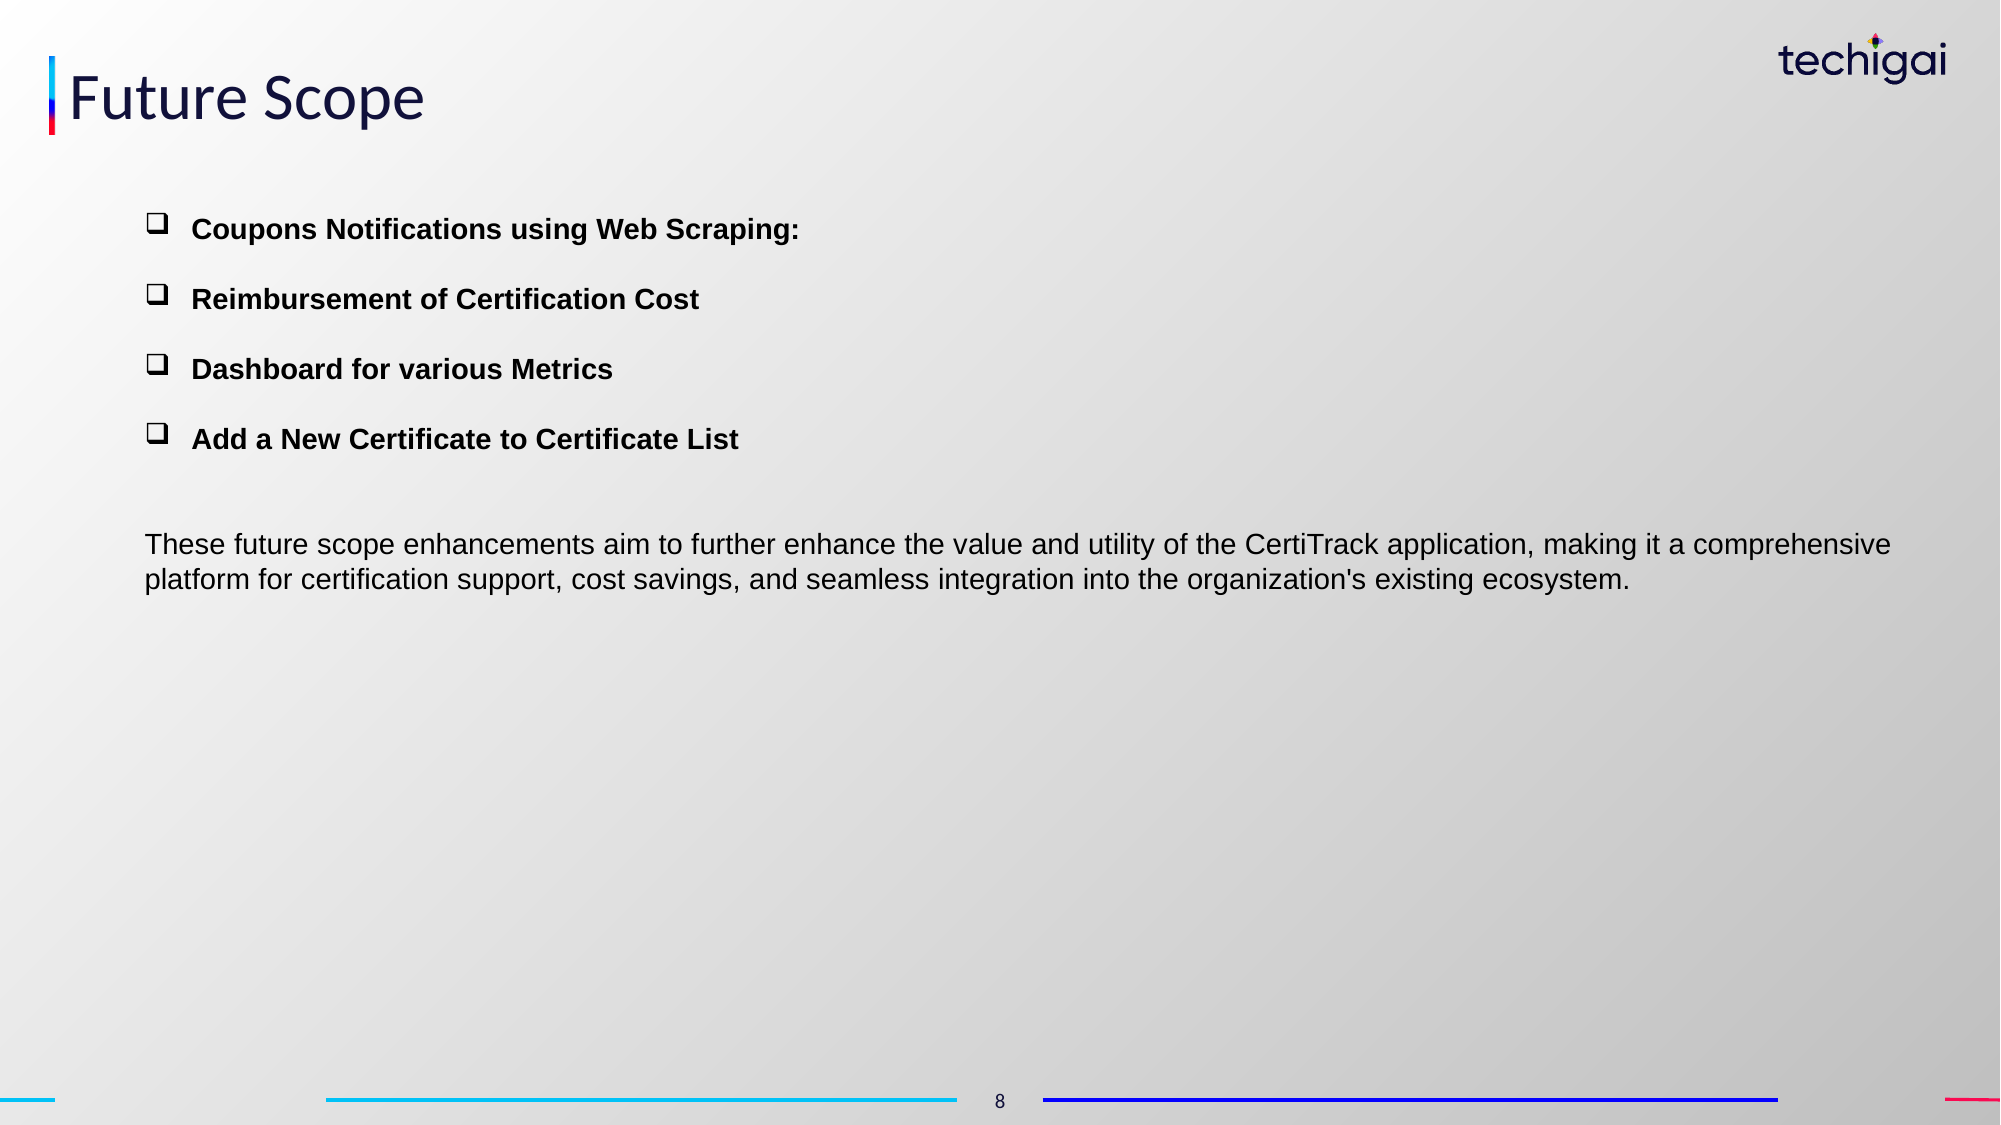

# Future Scope

Coupons Notifications using Web Scraping:

Reimbursement of Certification Cost

Dashboard for various Metrics

Add a New Certificate to Certificate List

These future scope enhancements aim to further enhance the value and utility of the CertiTrack application, making it a comprehensive platform for certification support, cost savings, and seamless integration into the organization's existing ecosystem.

8